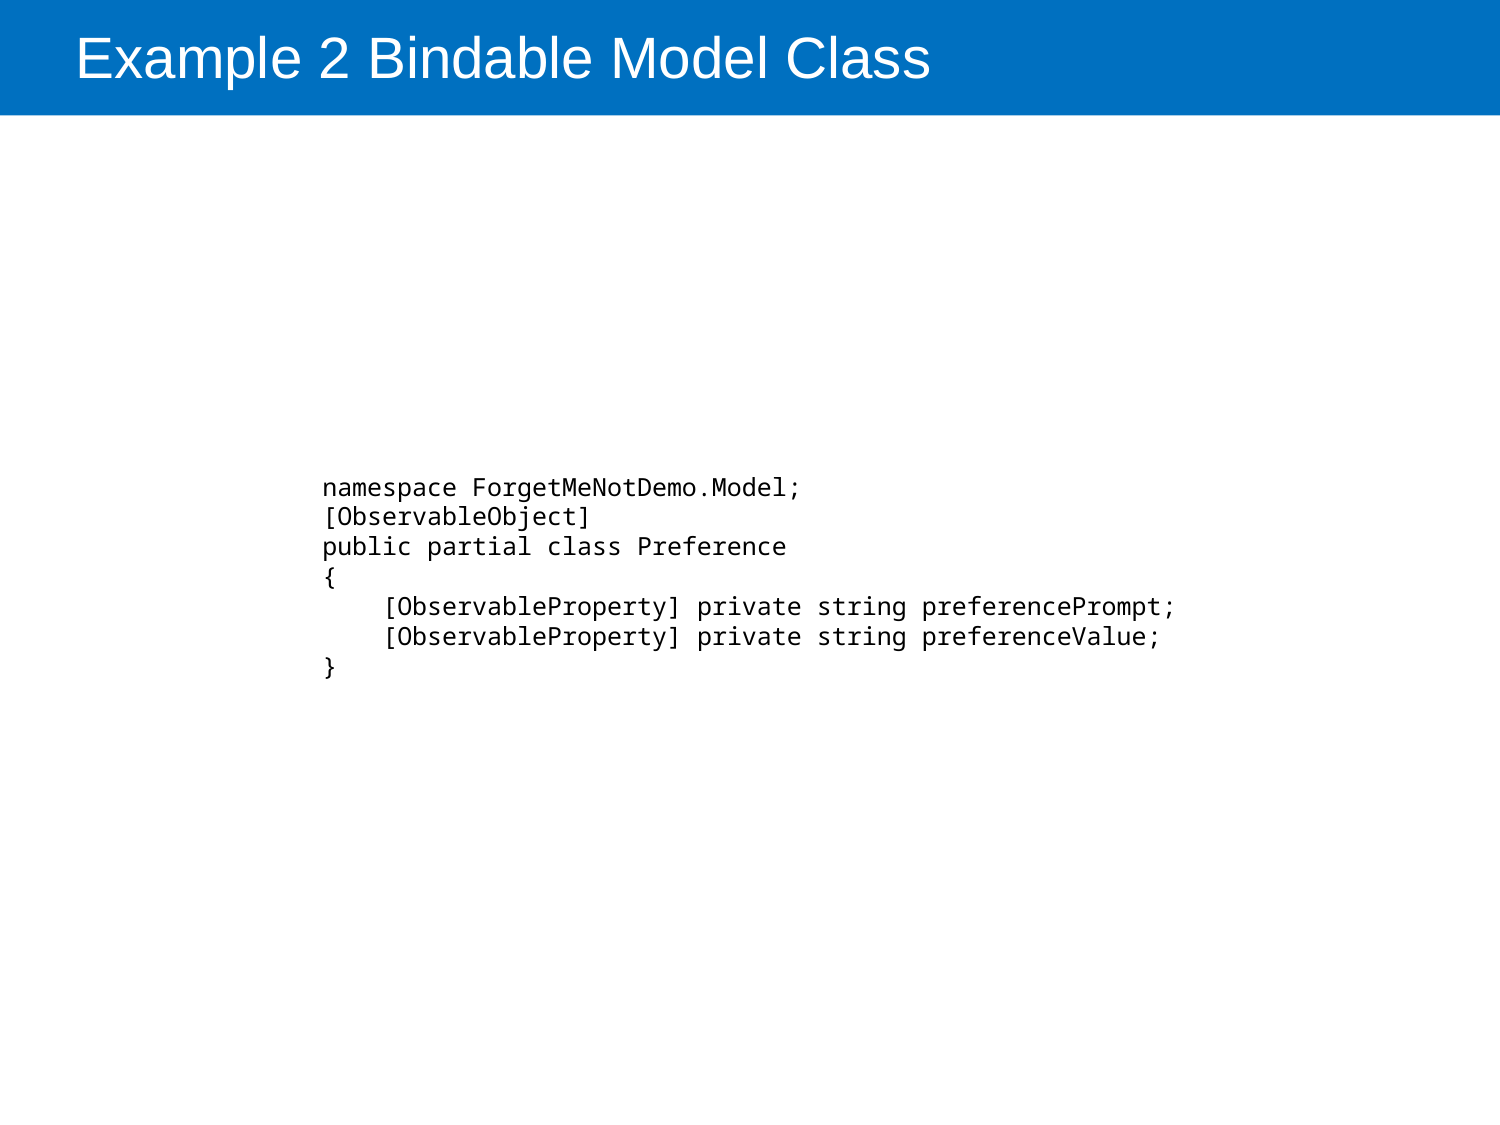

# Example 2 Bindable Model Class
namespace ForgetMeNotDemo.Model;
[ObservableObject]
public partial class Preference
{
    [ObservableProperty] private string preferencePrompt;
    [ObservableProperty] private string preferenceValue;
}